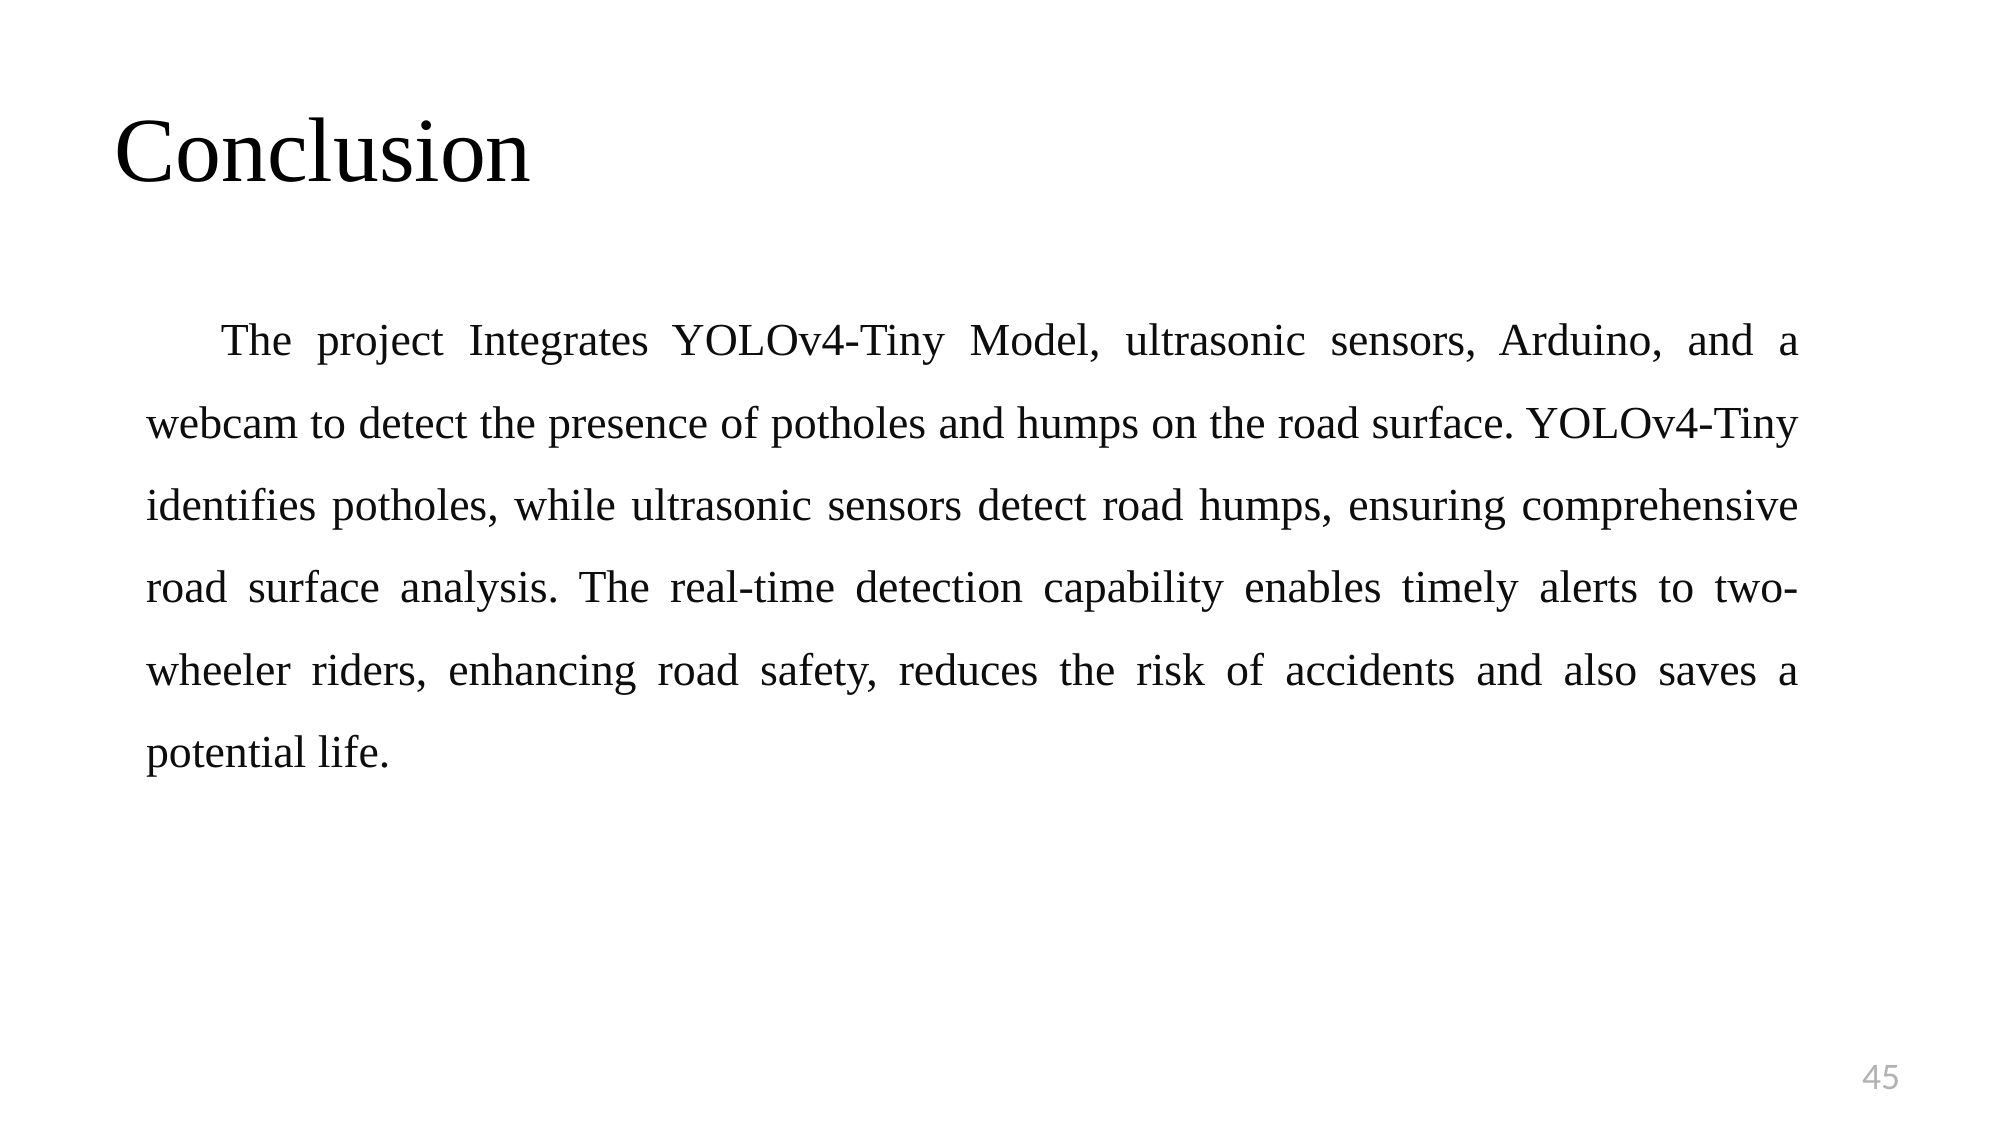

# Conclusion
The project Integrates YOLOv4-Tiny Model, ultrasonic sensors, Arduino, and a webcam to detect the presence of potholes and humps on the road surface. YOLOv4-Tiny identifies potholes, while ultrasonic sensors detect road humps, ensuring comprehensive road surface analysis. The real-time detection capability enables timely alerts to two-wheeler riders, enhancing road safety, reduces the risk of accidents and also saves a potential life.
45